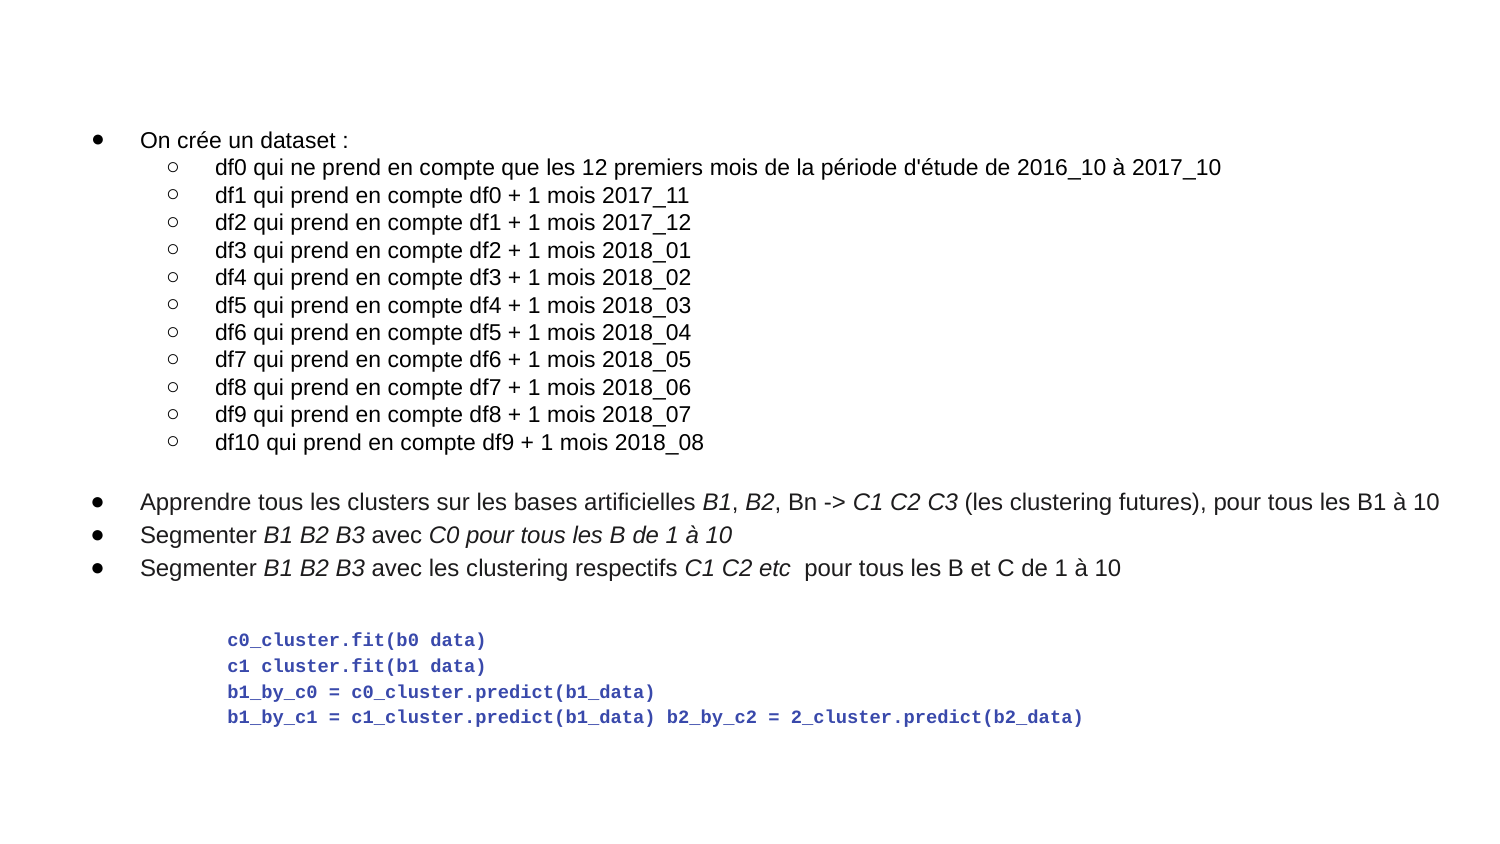

#
On crée un dataset :
df0 qui ne prend en compte que les 12 premiers mois de la période d'étude de 2016_10 à 2017_10
df1 qui prend en compte df0 + 1 mois 2017_11
df2 qui prend en compte df1 + 1 mois 2017_12
df3 qui prend en compte df2 + 1 mois 2018_01
df4 qui prend en compte df3 + 1 mois 2018_02
df5 qui prend en compte df4 + 1 mois 2018_03
df6 qui prend en compte df5 + 1 mois 2018_04
df7 qui prend en compte df6 + 1 mois 2018_05
df8 qui prend en compte df7 + 1 mois 2018_06
df9 qui prend en compte df8 + 1 mois 2018_07
df10 qui prend en compte df9 + 1 mois 2018_08

Apprendre tous les clusters sur les bases artificielles B1, B2, Bn -> C1 C2 C3 (les clustering futures), pour tous les B1 à 10
Segmenter B1 B2 B3 avec C0 pour tous les B de 1 à 10
Segmenter B1 B2 B3 avec les clustering respectifs C1 C2 etc  pour tous les B et C de 1 à 10
c0_cluster.fit(b0 data)
c1 cluster.fit(b1 data)
b1_by_c0 = c0_cluster.predict(b1_data)
b1_by_c1 = c1_cluster.predict(b1_data) b2_by_c2 = 2_cluster.predict(b2_data)